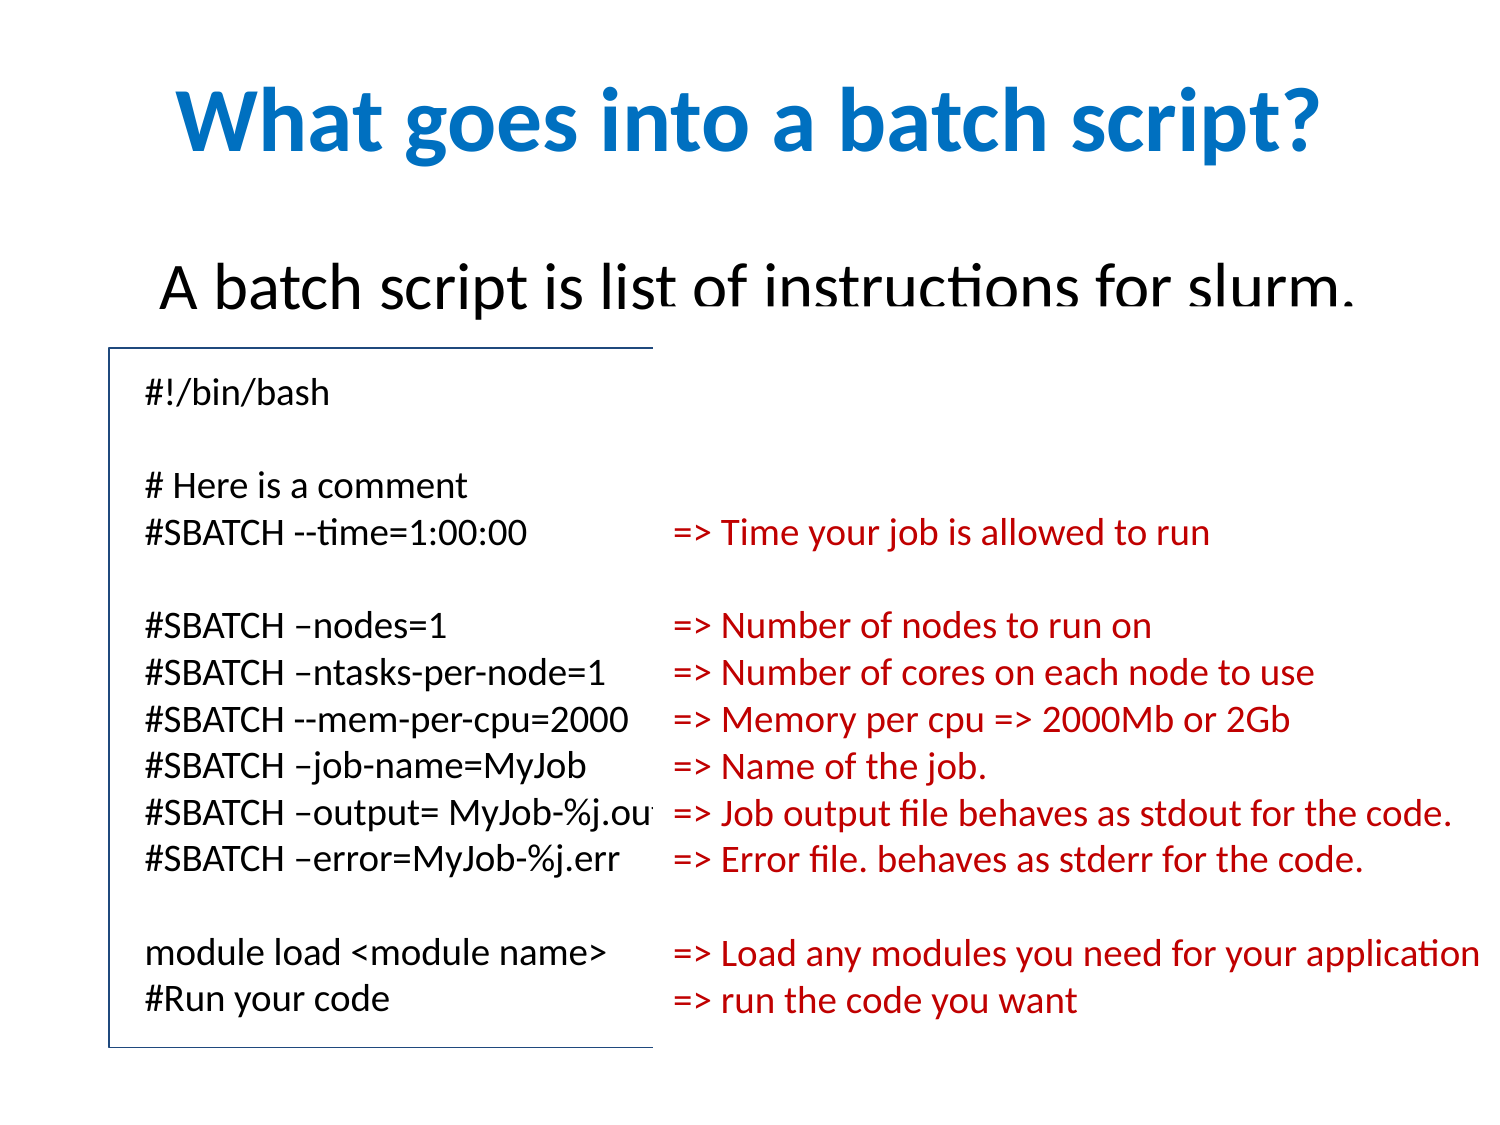

What goes into a batch script?
 A batch script is list of instructions for slurm.
#!/bin/bash

# Here is a comment
#SBATCH --time=1:00:00

#SBATCH –nodes=1
#SBATCH –ntasks-per-node=1
#SBATCH --mem-per-cpu=2000
#SBATCH –job-name=MyJob
#SBATCH –output= MyJob-%j.out
#SBATCH –error=MyJob-%j.err

module load <module name>
#Run your code

=> Time your job is allowed to run

=> Number of nodes to run on
=> Number of cores on each node to use
=> Memory per cpu => 2000Mb or 2Gb
=> Name of the job.
=> Job output file behaves as stdout for the code.
=> Error file. behaves as stderr for the code.

=> Load any modules you need for your application
=> run the code you want